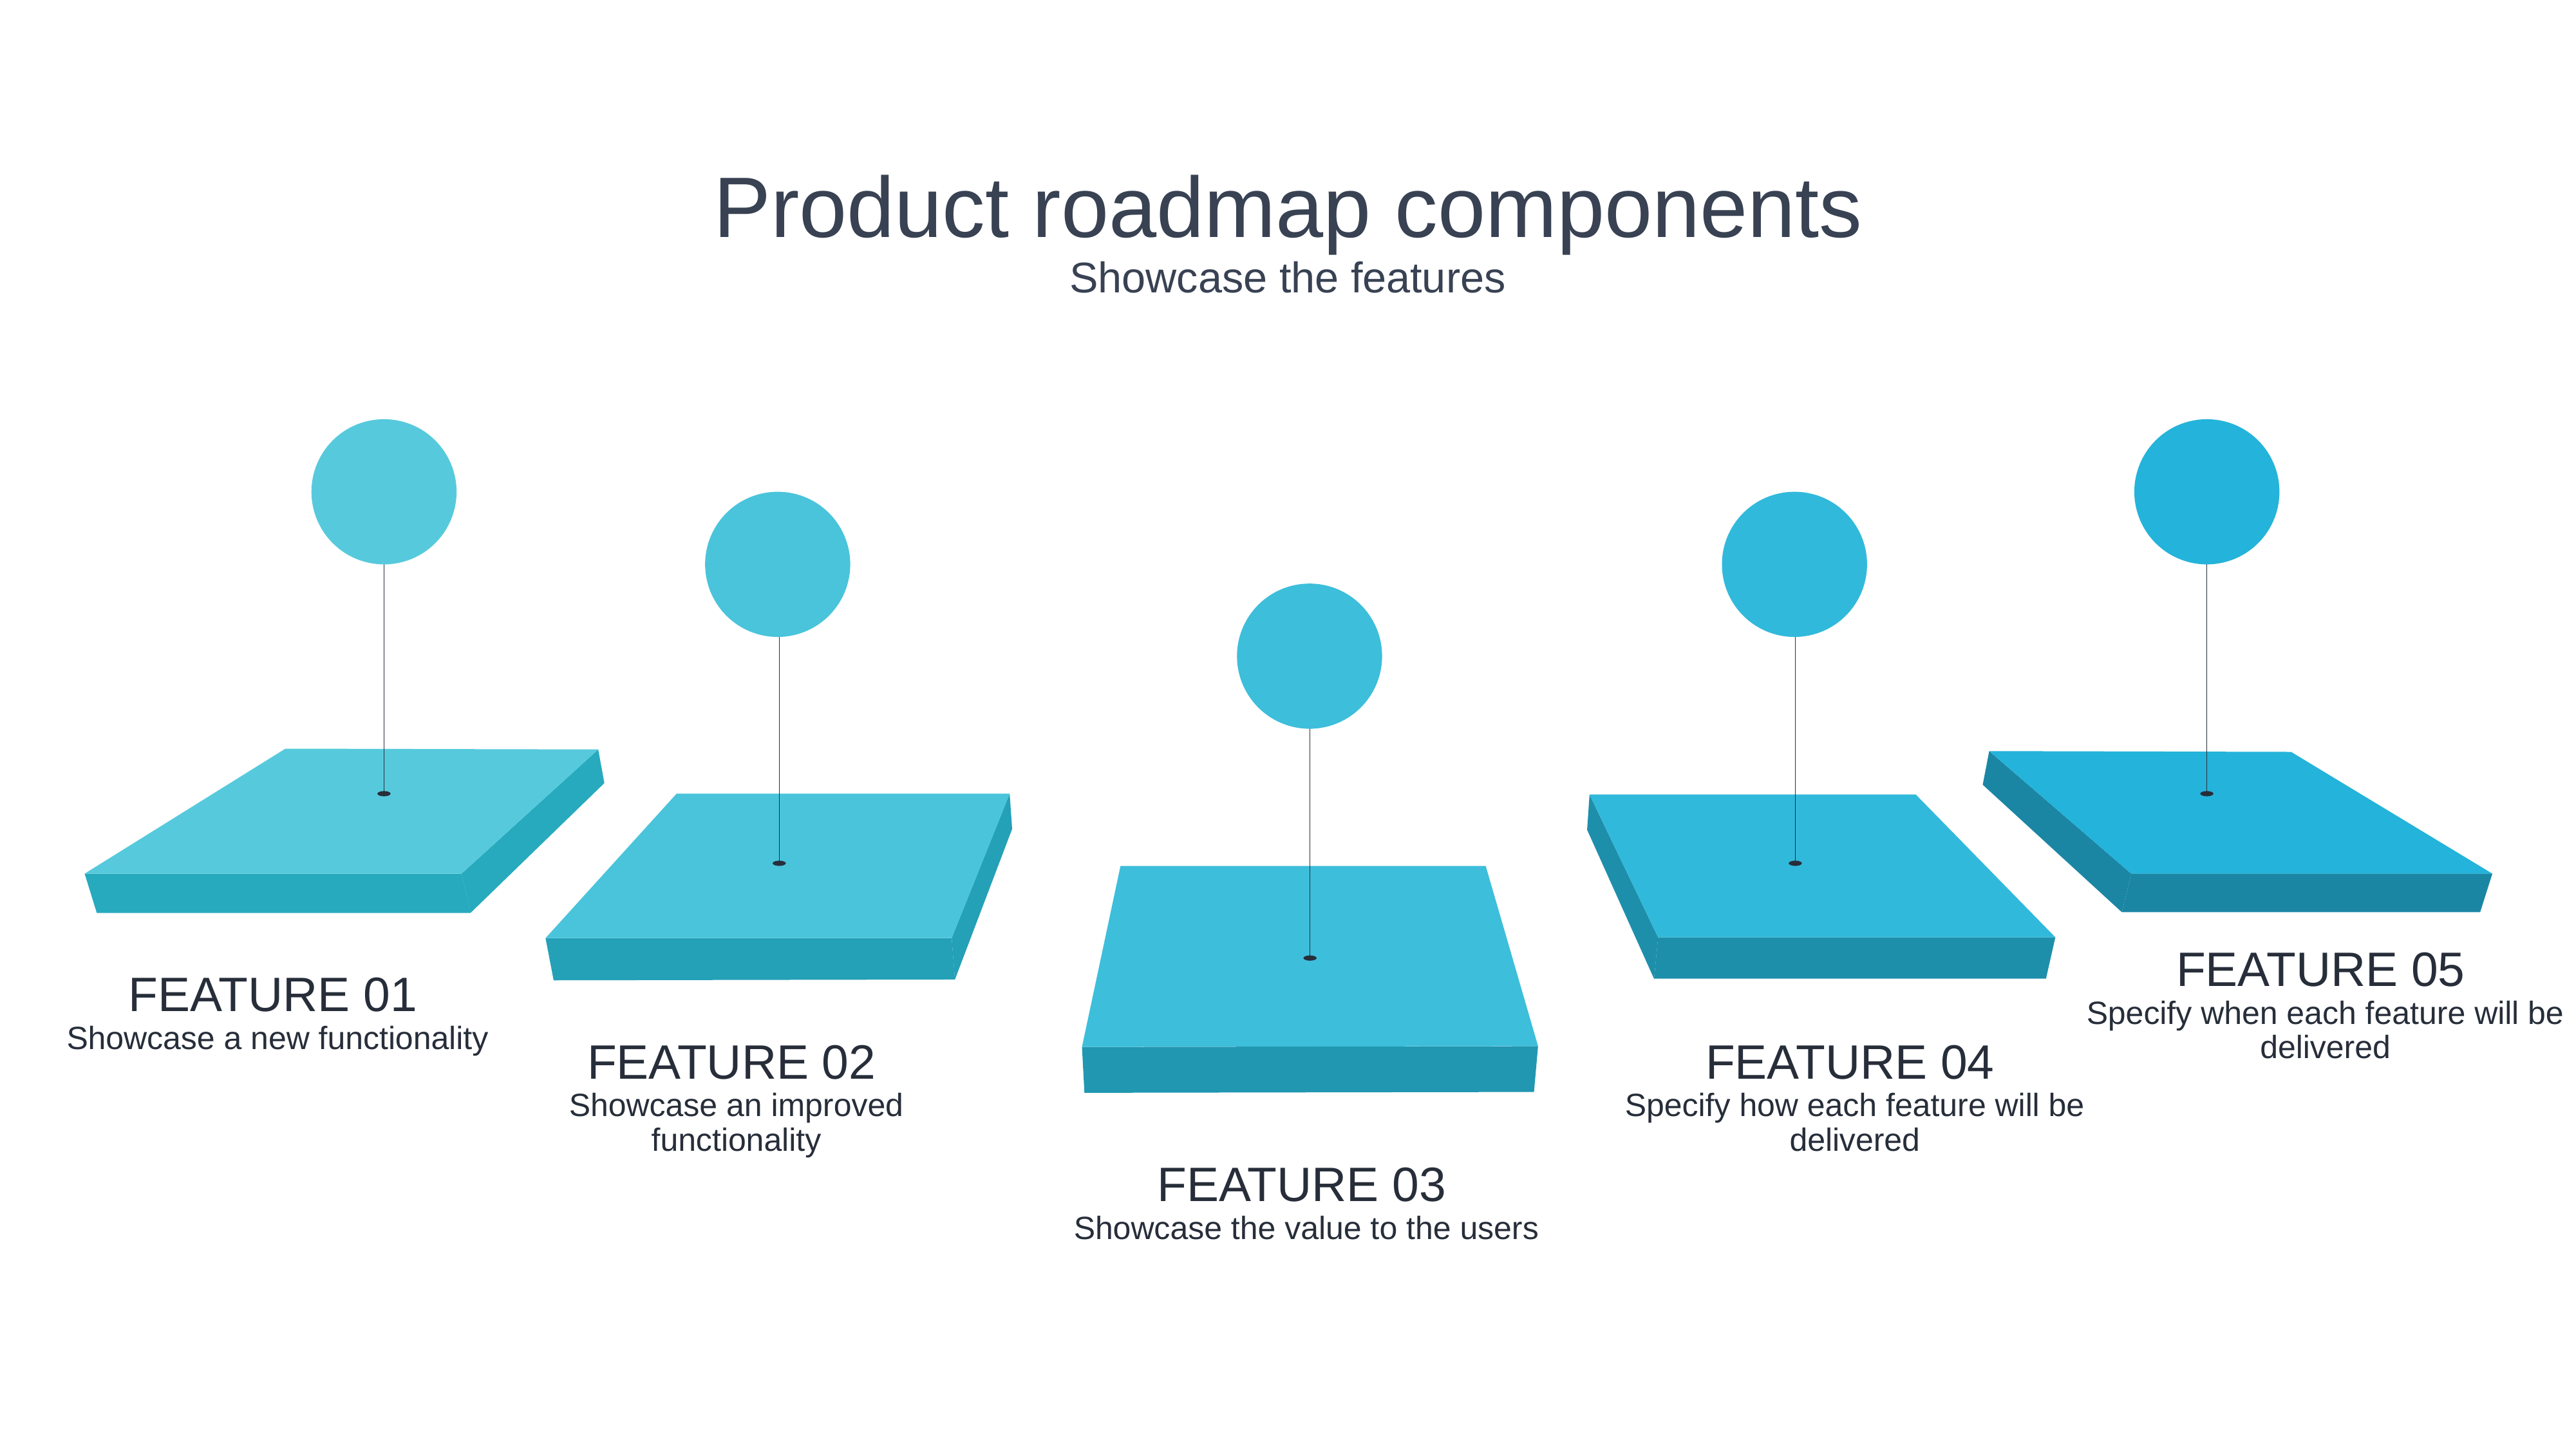

Product roadmap components
Showcase the features

FEATURE 05
Specify when each feature will be delivered
FEATURE 01
Showcase a new functionality
FEATURE 04
Specify how each feature will be delivered
FEATURE 02
Showcase an improved functionality
FEATURE 03
Showcase the value to the users